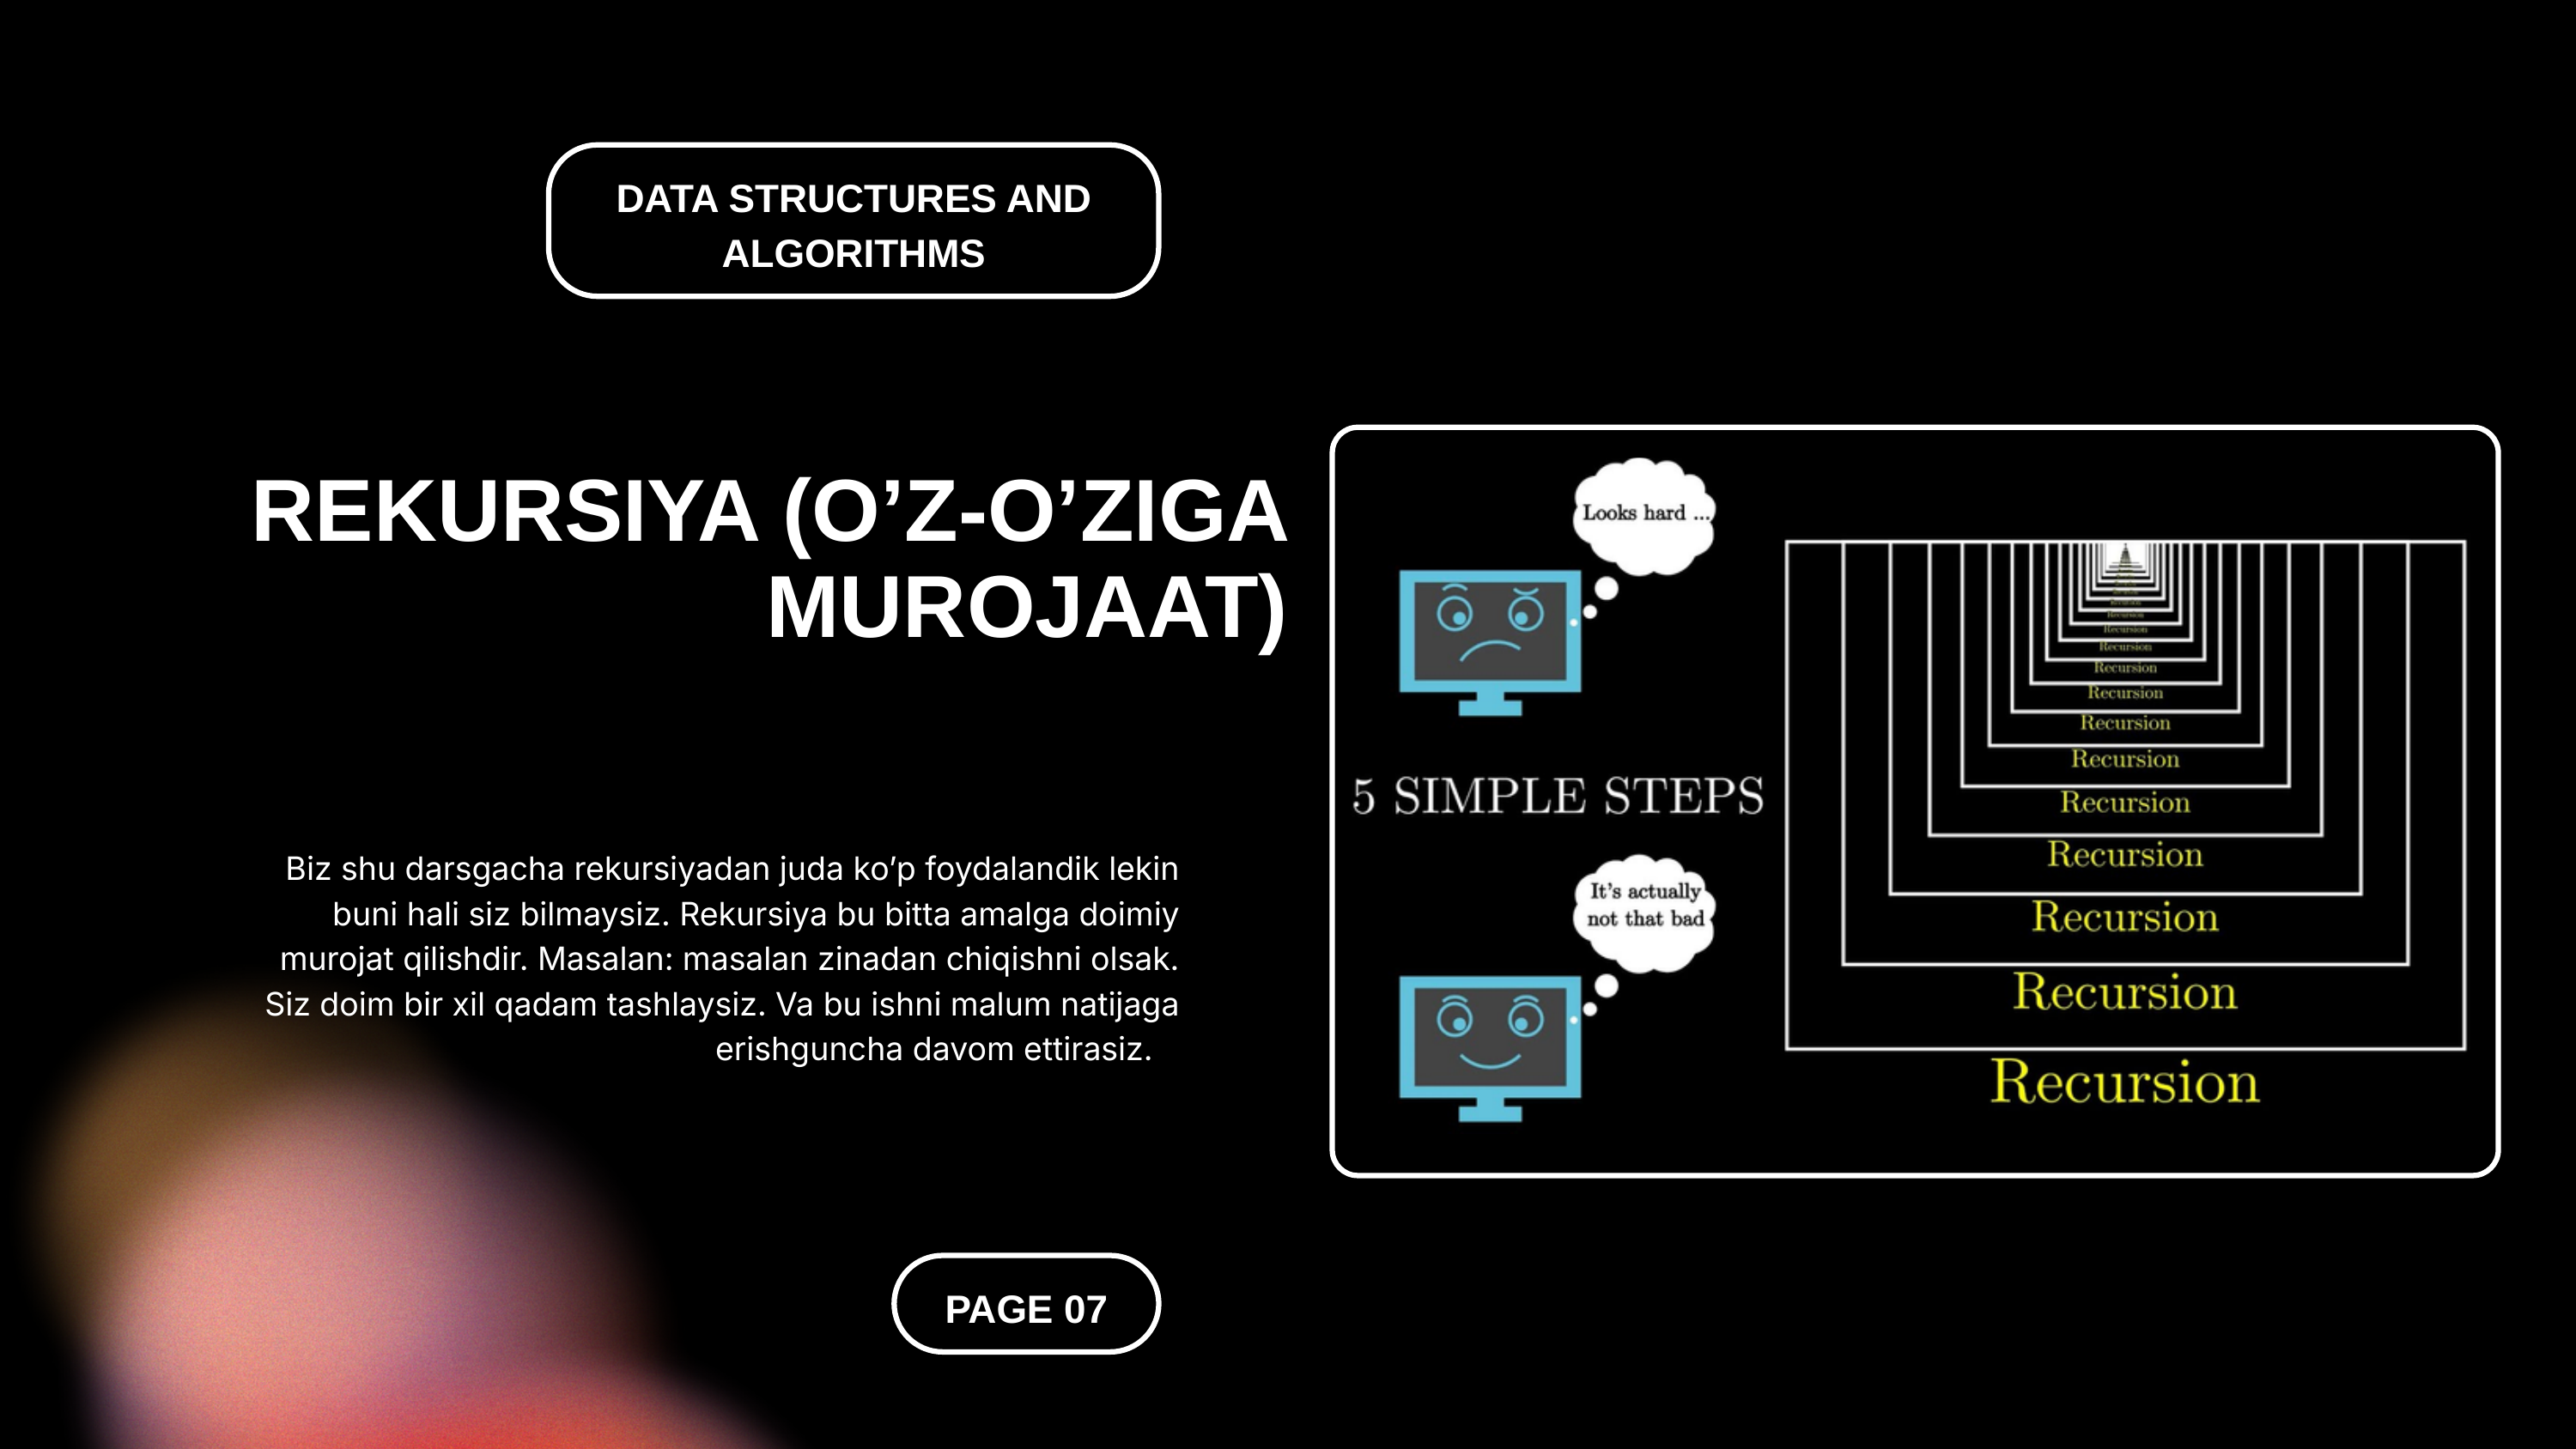

DATA STRUCTURES AND ALGORITHMS

REKURSIYA (O’Z-O’ZIGA MUROJAAT)
Biz shu darsgacha rekursiyadan juda ko’p foydalandik lekin buni hali siz bilmaysiz. Rekursiya bu bitta amalga doimiy murojat qilishdir. Masalan: masalan zinadan chiqishni olsak. Siz doim bir xil qadam tashlaysiz. Va bu ishni malum natijaga erishguncha davom ettirasiz.

PAGE 07